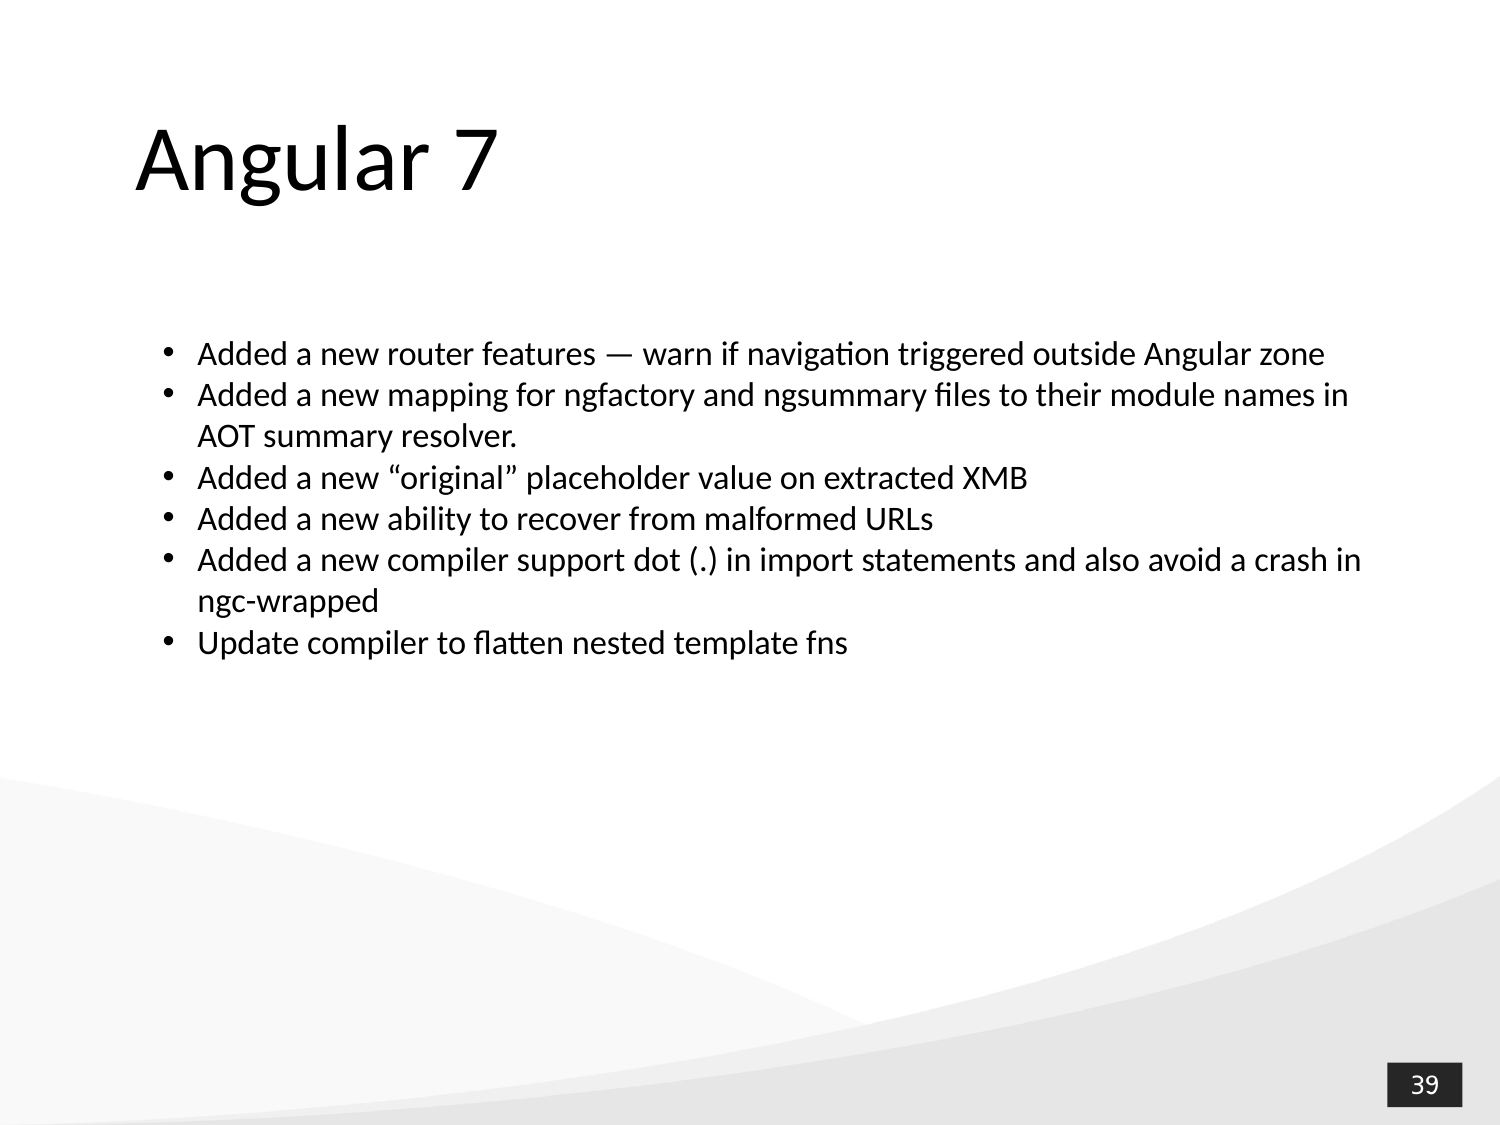

# Angular 7
Added a new router features — warn if navigation triggered outside Angular zone
Added a new mapping for ngfactory and ngsummary files to their module names in AOT summary resolver.
Added a new “original” placeholder value on extracted XMB
Added a new ability to recover from malformed URLs
Added a new compiler support dot (.) in import statements and also avoid a crash in ngc-wrapped
Update compiler to flatten nested template fns